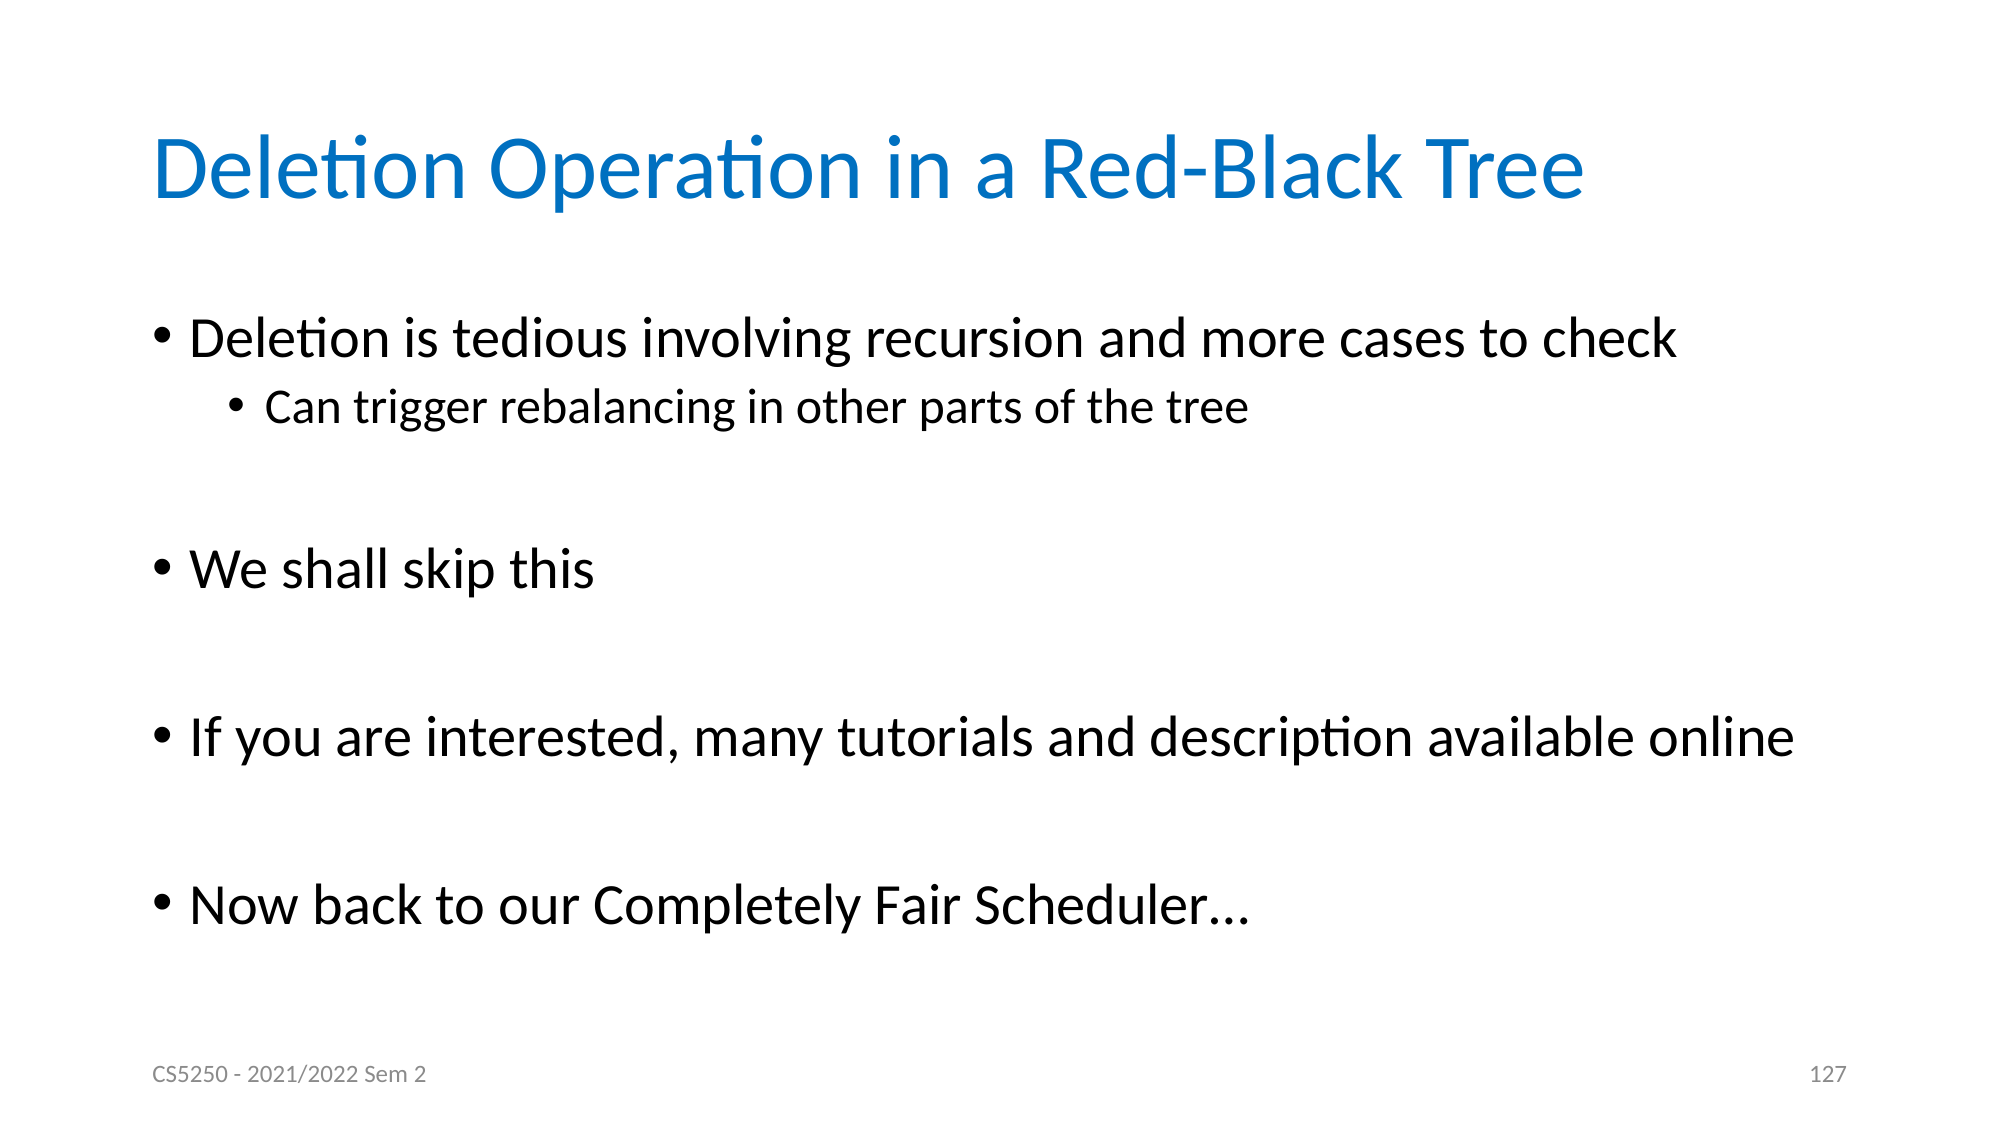

# Deletion Operation in a Red-Black Tree
Deletion is tedious involving recursion and more cases to check
Can trigger rebalancing in other parts of the tree

We shall skip this

If you are interested, many tutorials and description available online

Now back to our Completely Fair Scheduler…
CS5250 - 2021/2022 Sem 2
127